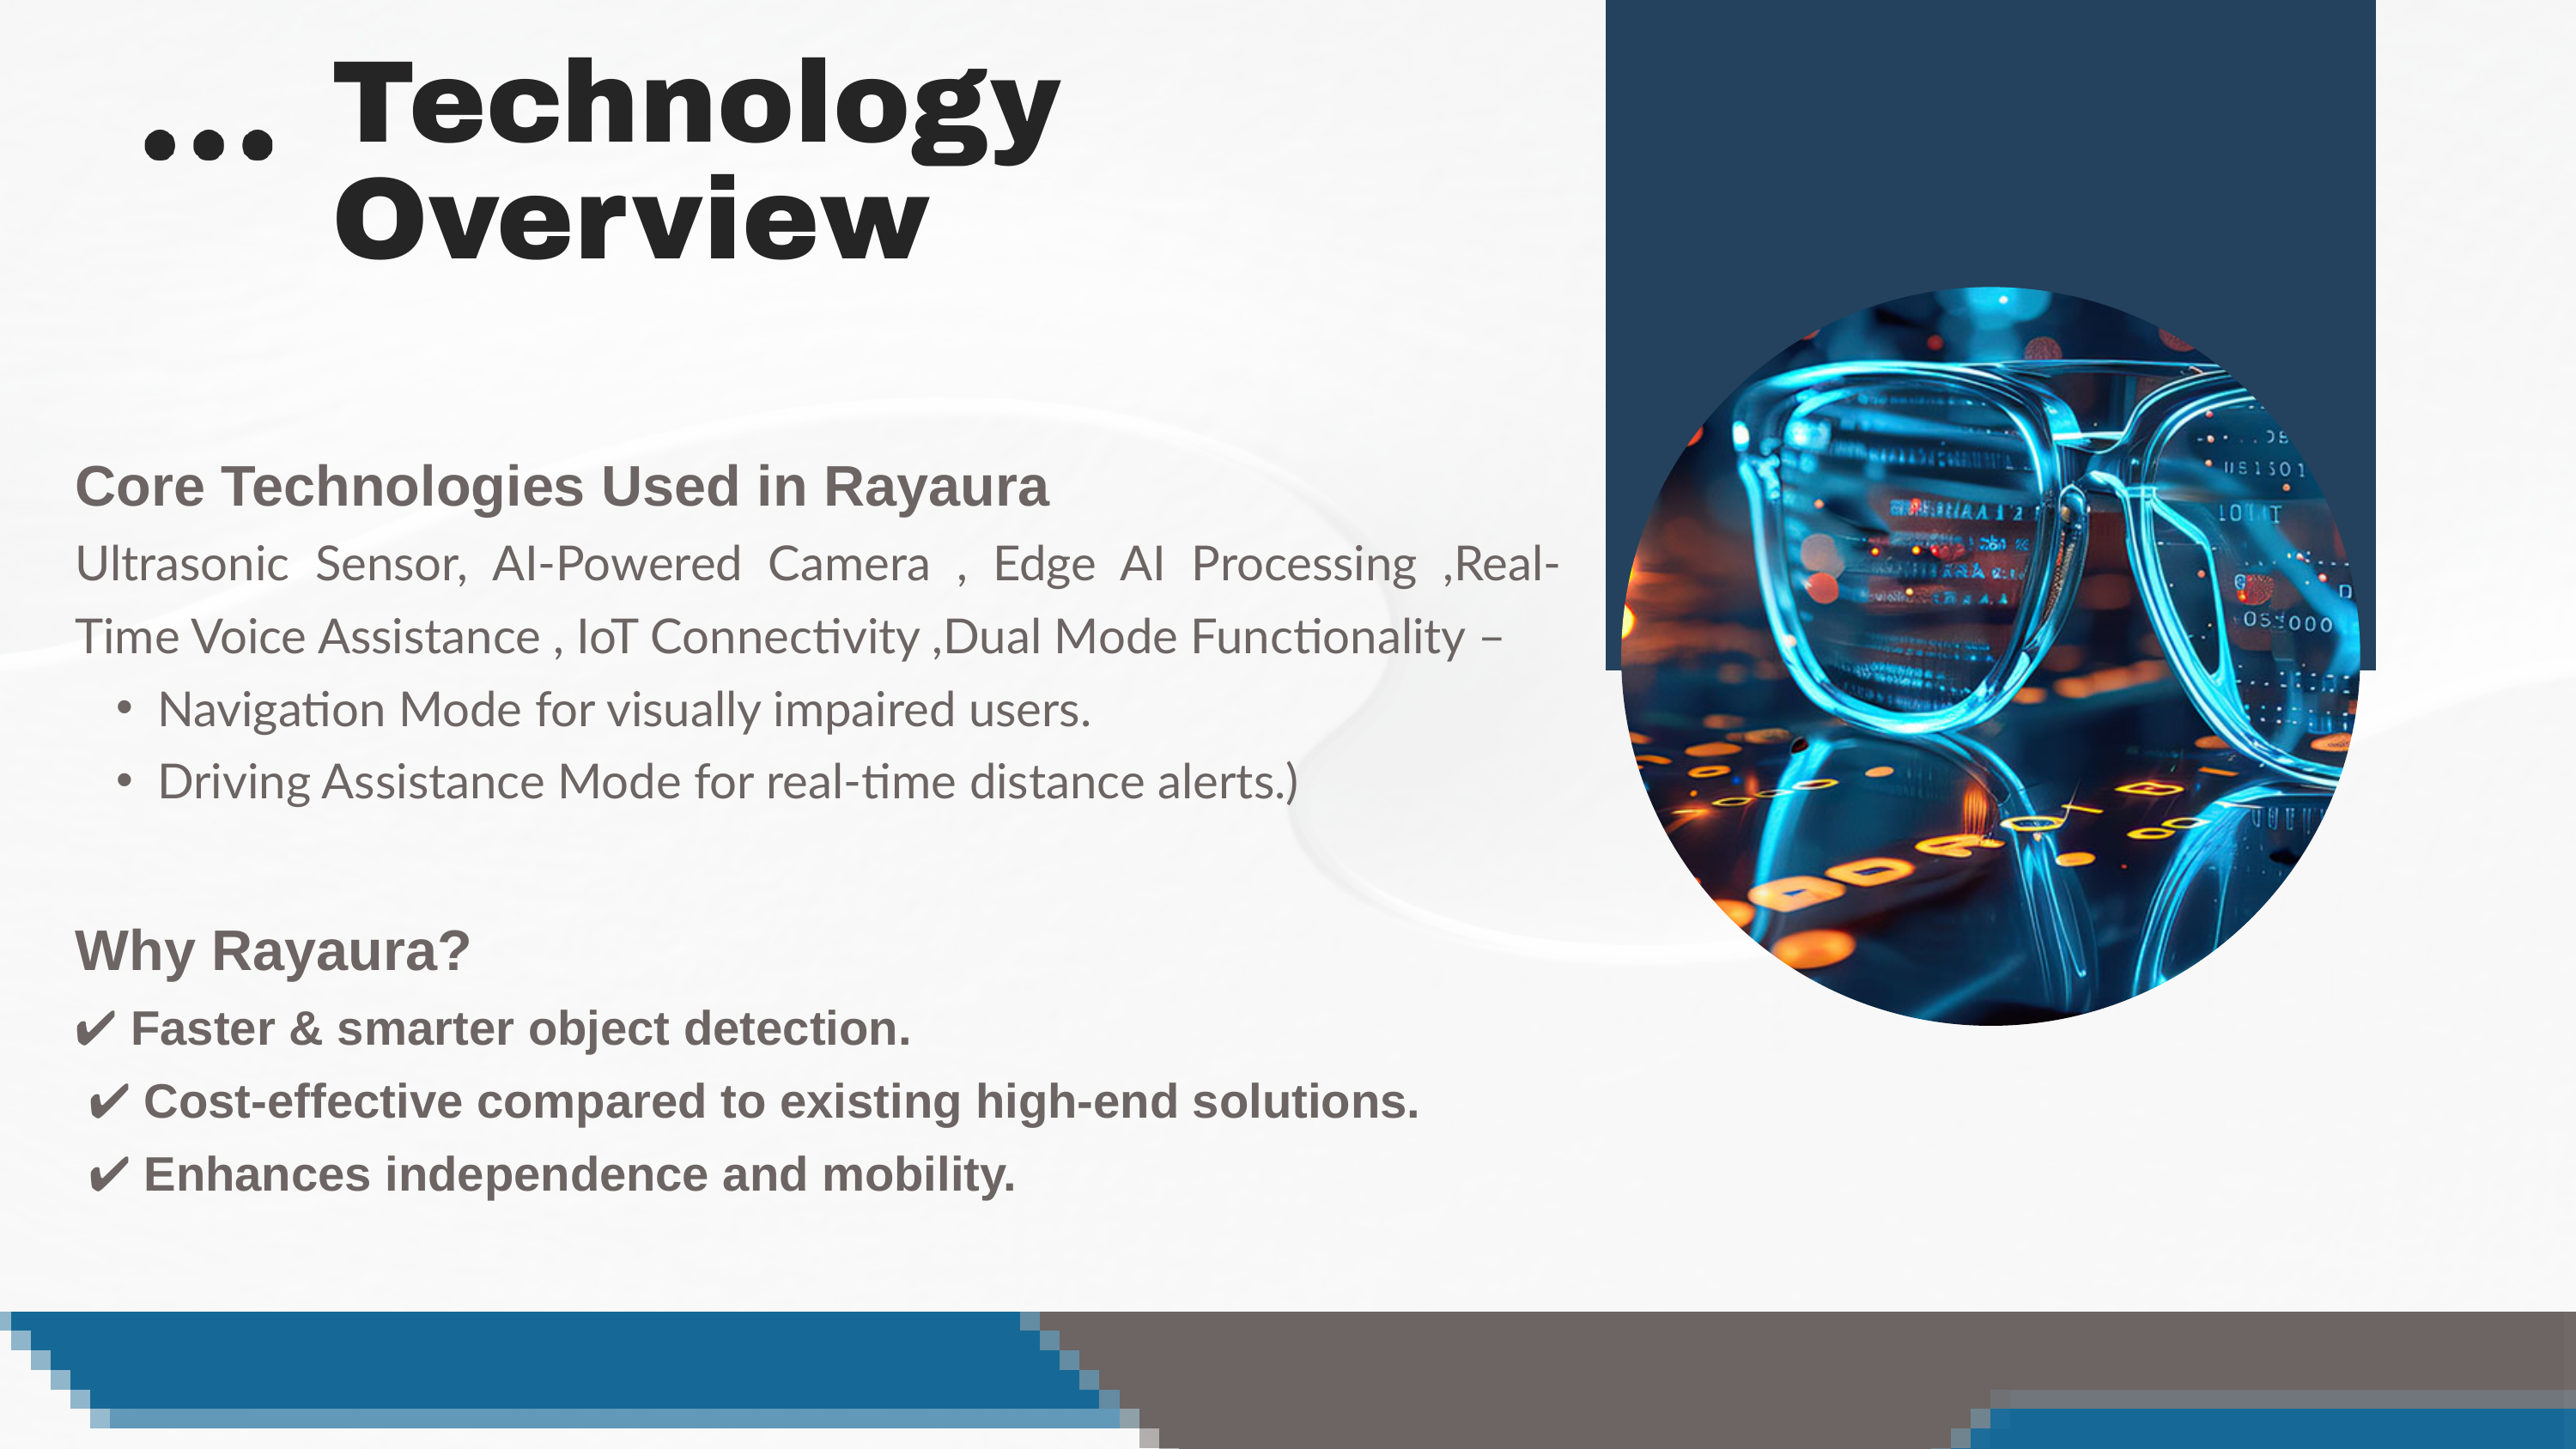

Technology Overview

Core Technologies Used in Rayaura
Ultrasonic Sensor, AI-Powered Camera , Edge AI Processing ,Real-Time Voice Assistance , IoT Connectivity ,Dual Mode Functionality –
Navigation Mode for visually impaired users.
Driving Assistance Mode for real-time distance alerts.)

Why Rayaura?
✔ Faster & smarter object detection.
 ✔ Cost-effective compared to existing high-end solutions.
 ✔ Enhances independence and mobility.